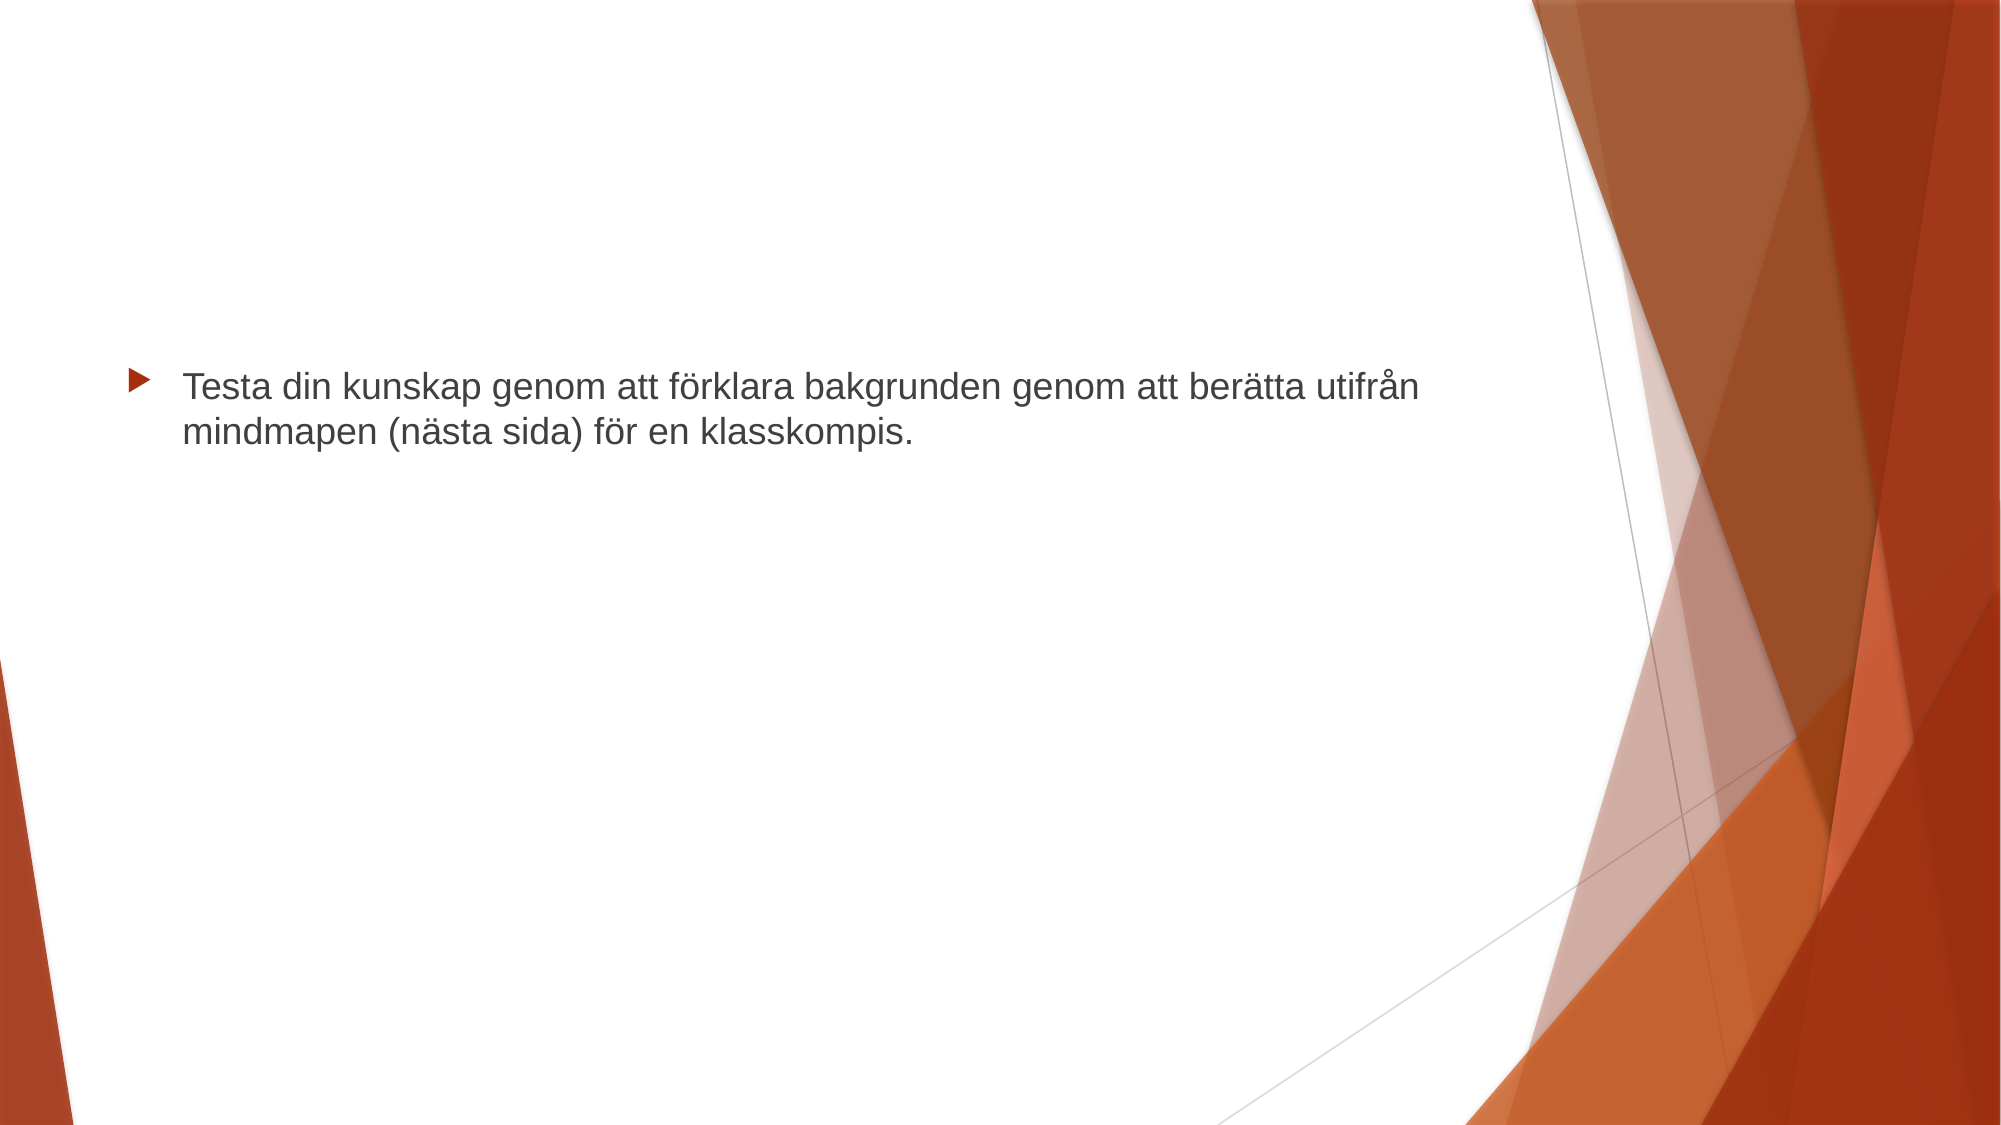

#
Testa din kunskap genom att förklara bakgrunden genom att berätta utifrån mindmapen (nästa sida) för en klasskompis.